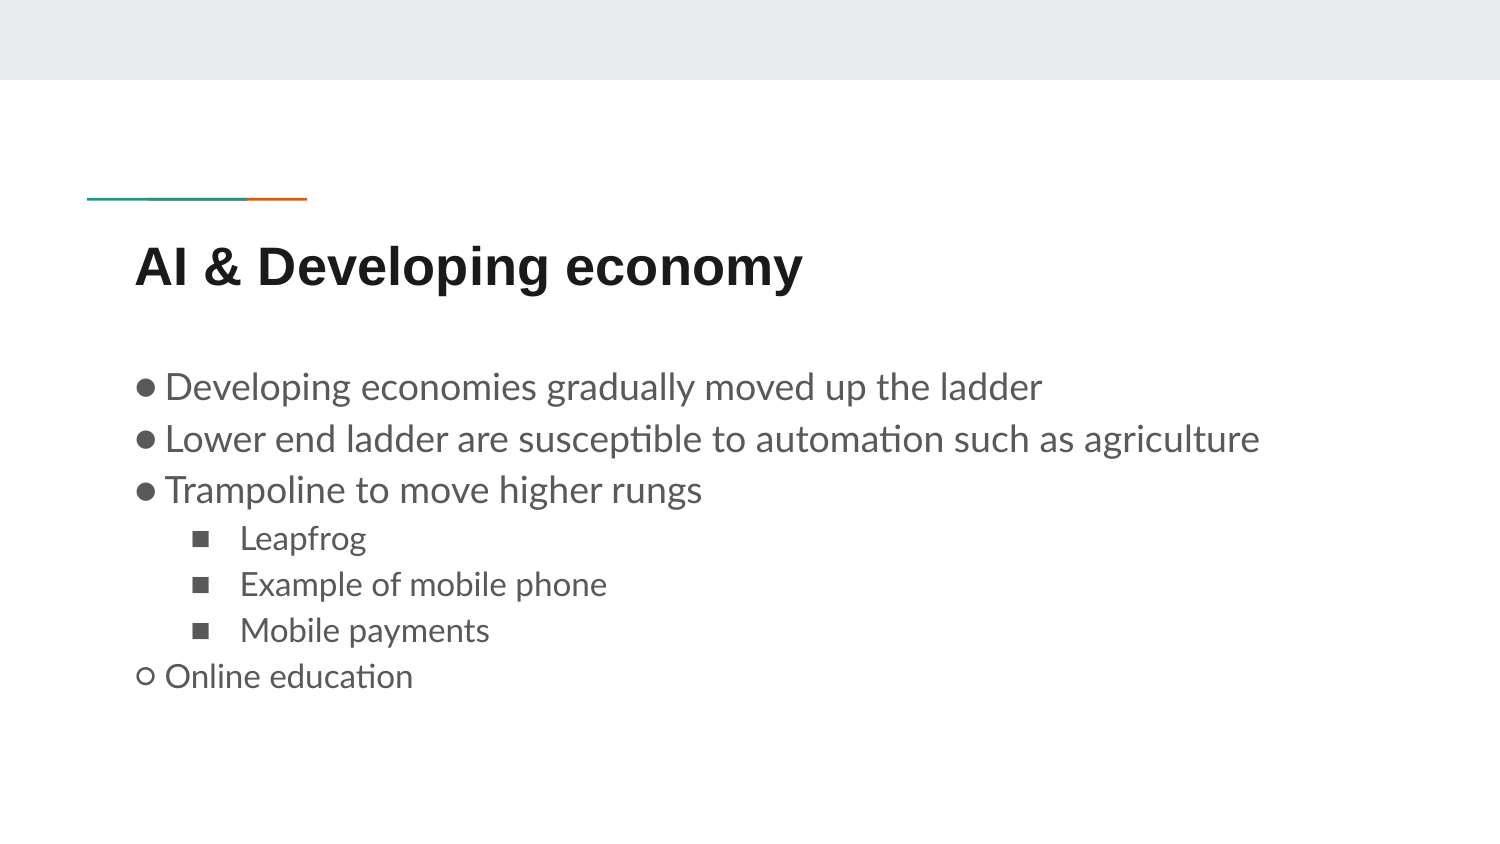

# AI & Developing economy
Developing economies gradually moved up the ladder
Lower end ladder are susceptible to automation such as agriculture
Trampoline to move higher rungs
Leapfrog
Example of mobile phone
Mobile payments
Online education